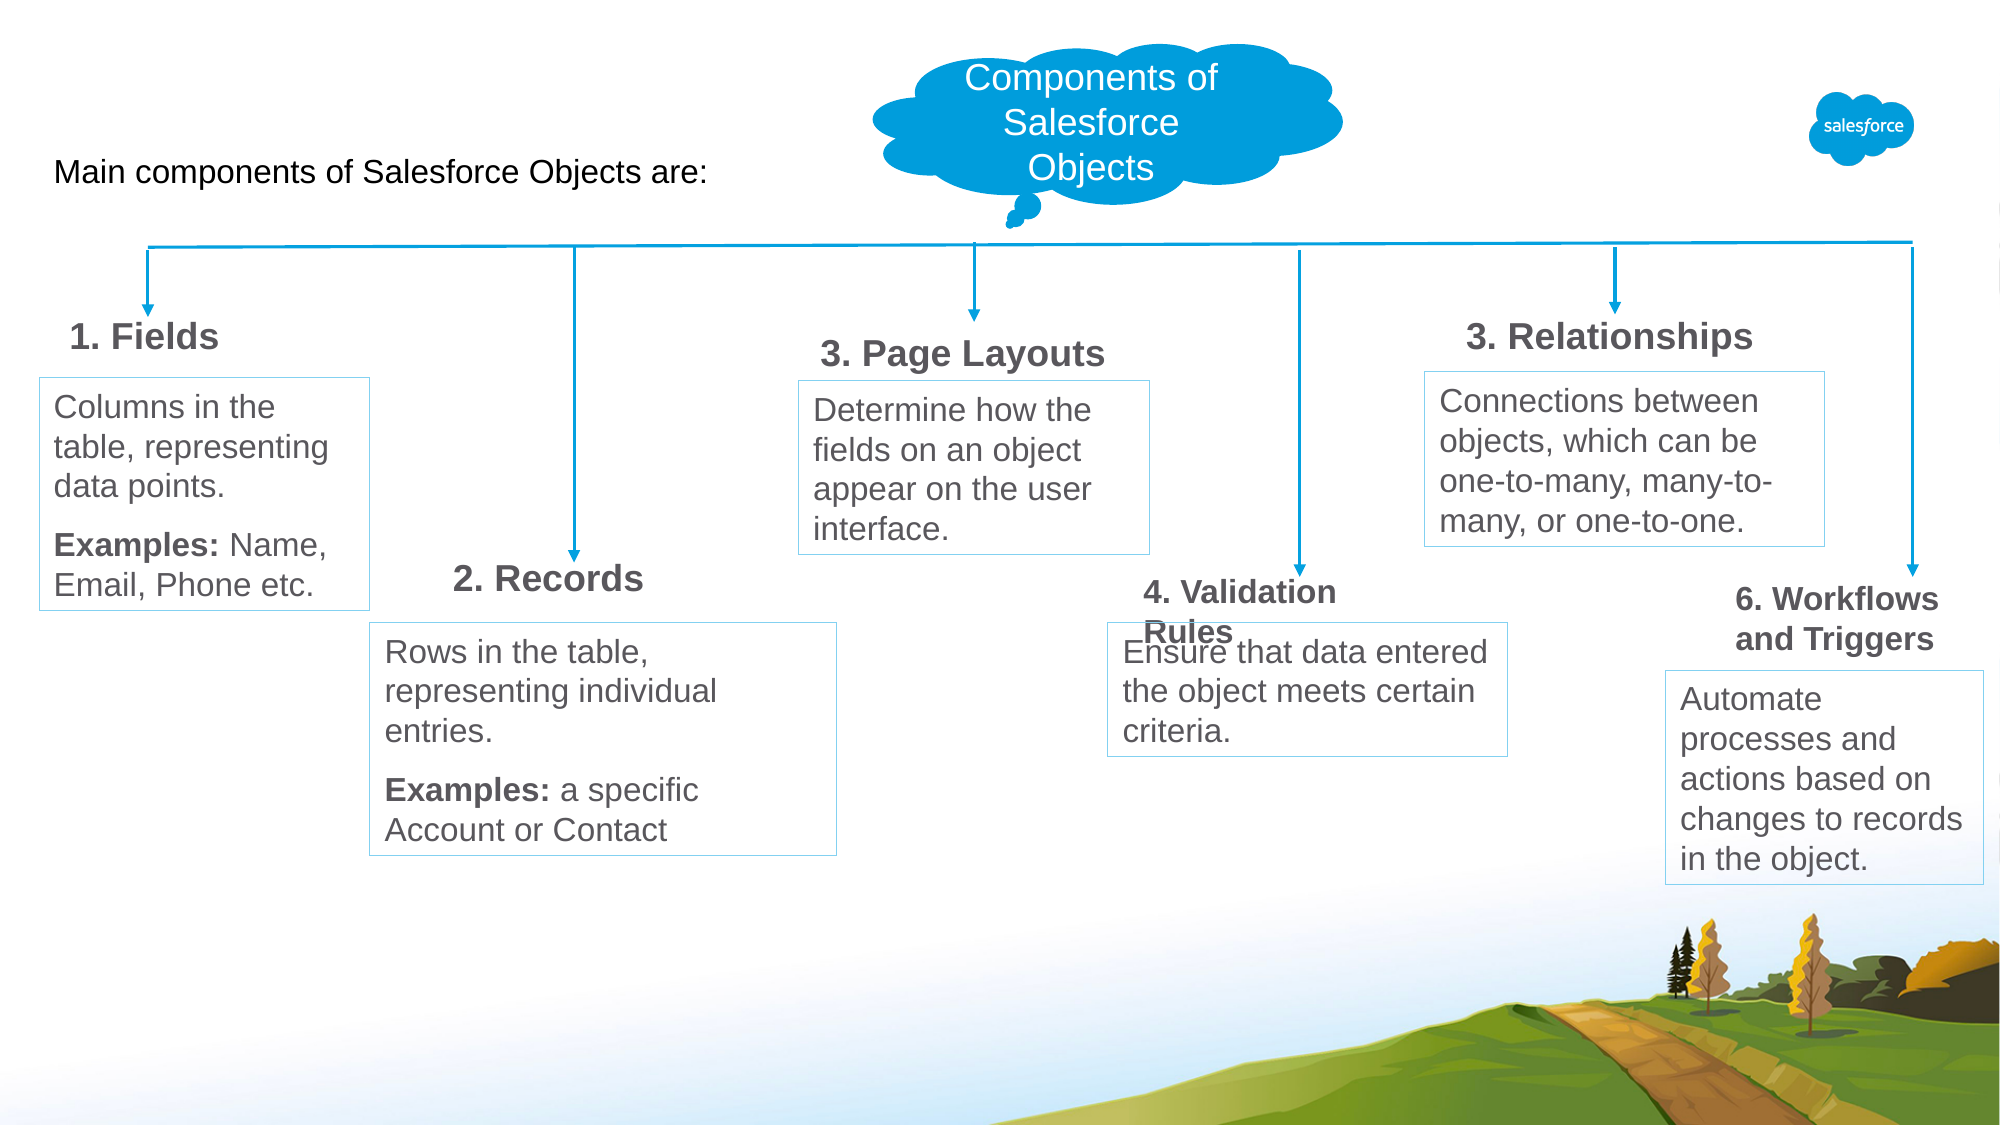

Components of Salesforce Objects
Main components of Salesforce Objects are:
1. Fields
3. Relationships
3. Page Layouts
Connections between objects, which can be one-to-many, many-to-many, or one-to-one.
Columns in the table, representing data points.
Examples: Name, Email, Phone etc.
Determine how the fields on an object appear on the user interface.
2. Records
4. Validation Rules
6. Workflows and Triggers
Ensure that data entered the object meets certain criteria.
Rows in the table, representing individual entries.
Examples: a specific Account or Contact
Automate processes and actions based on changes to records in the object.